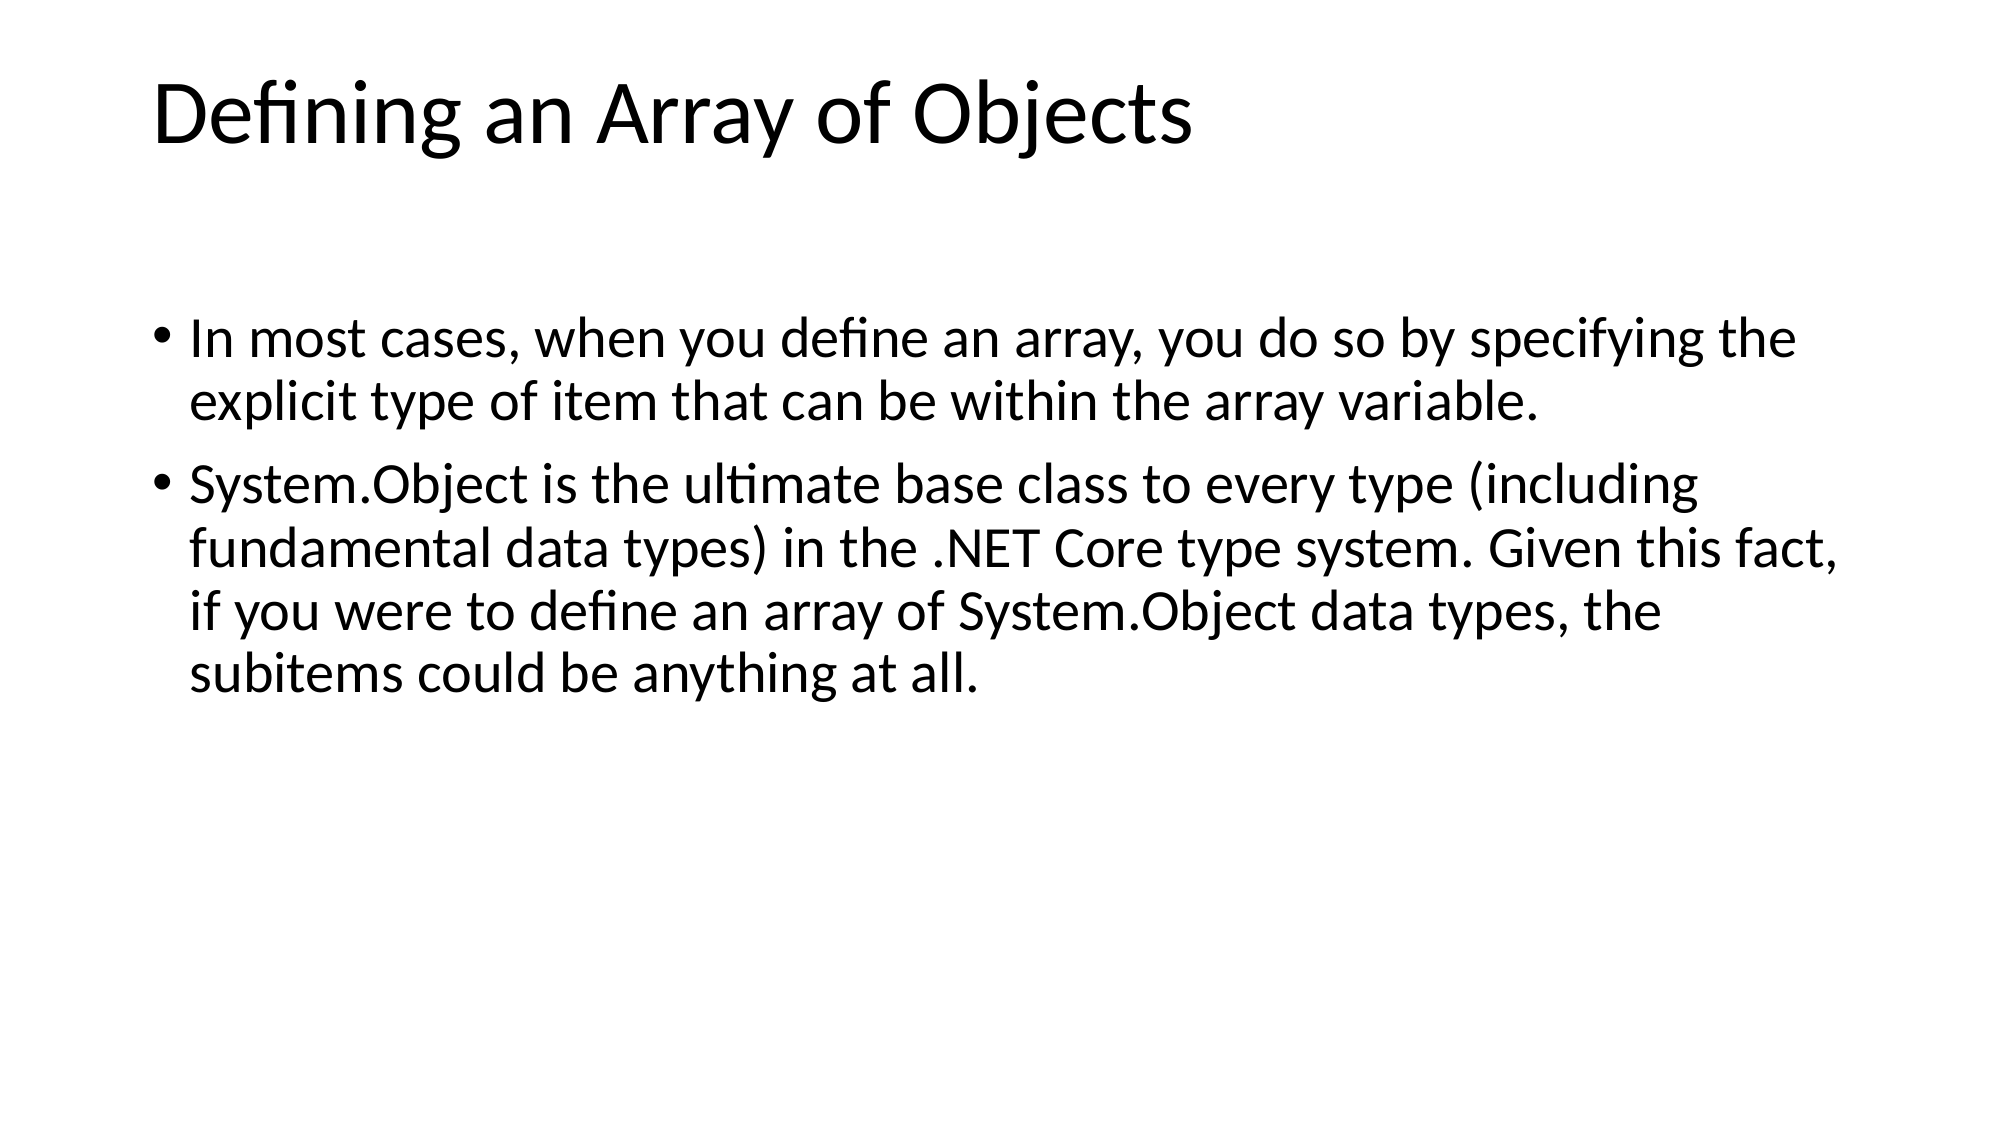

# Defining an Array of Objects
In most cases, when you define an array, you do so by specifying the explicit type of item that can be within the array variable.
System.Object is the ultimate base class to every type (including fundamental data types) in the .NET Core type system. Given this fact, if you were to define an array of System.Object data types, the subitems could be anything at all.